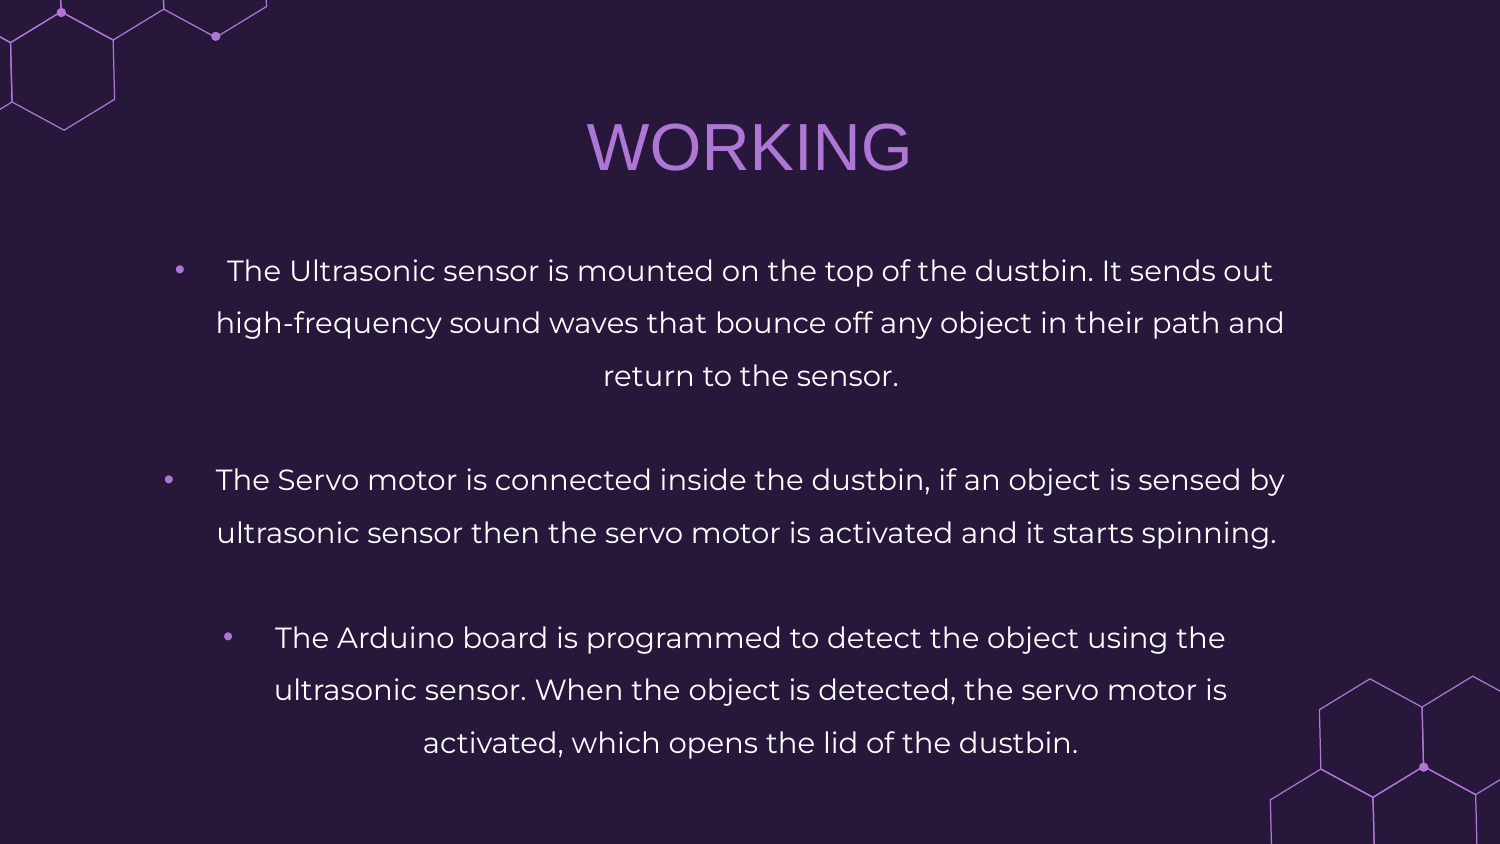

# WORKING
The Ultrasonic sensor is mounted on the top of the dustbin. It sends out high-frequency sound waves that bounce off any object in their path and return to the sensor.

The Servo motor is connected inside the dustbin, if an object is sensed by ultrasonic sensor then the servo motor is activated and it starts spinning.

The Arduino board is programmed to detect the object using the ultrasonic sensor. When the object is detected, the servo motor is activated, which opens the lid of the dustbin.